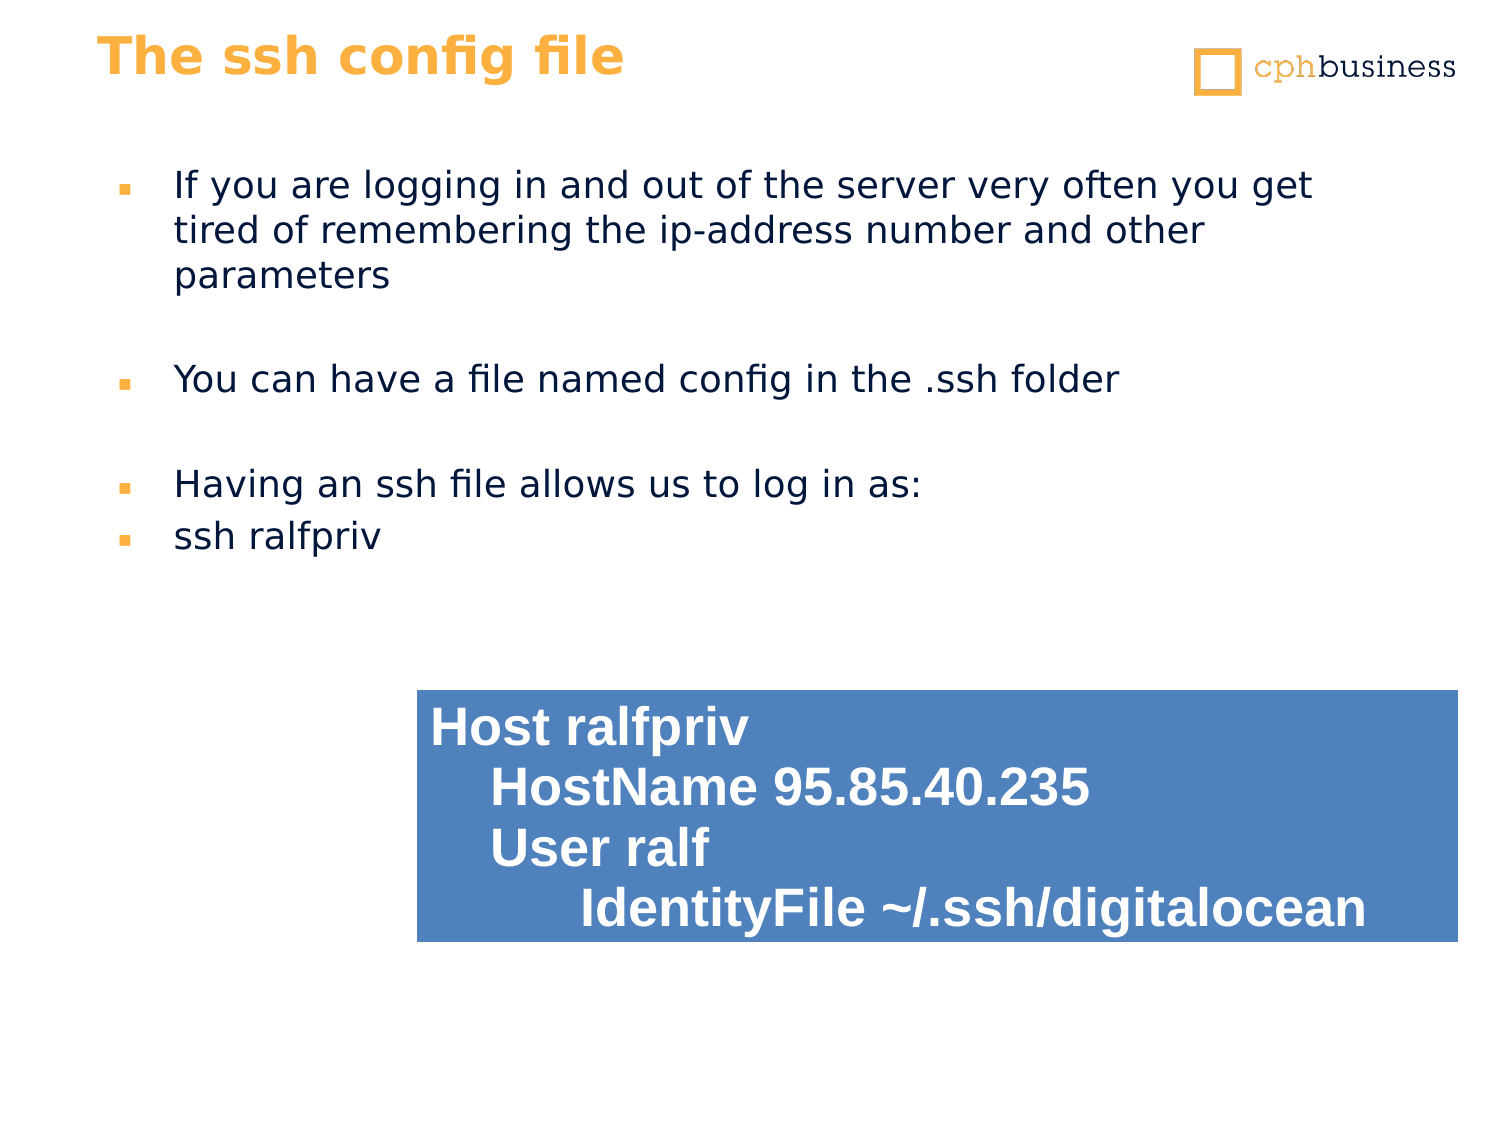

The ssh config file
If you are logging in and out of the server very often you get tired of remembering the ip-address number and other parameters

You can have a file named config in the .ssh folder

Having an ssh file allows us to log in as:
ssh ralfpriv

| Host ralfpriv HostName 95.85.40.235 User ralf IdentityFile ~/.ssh/digitalocean |
| --- |